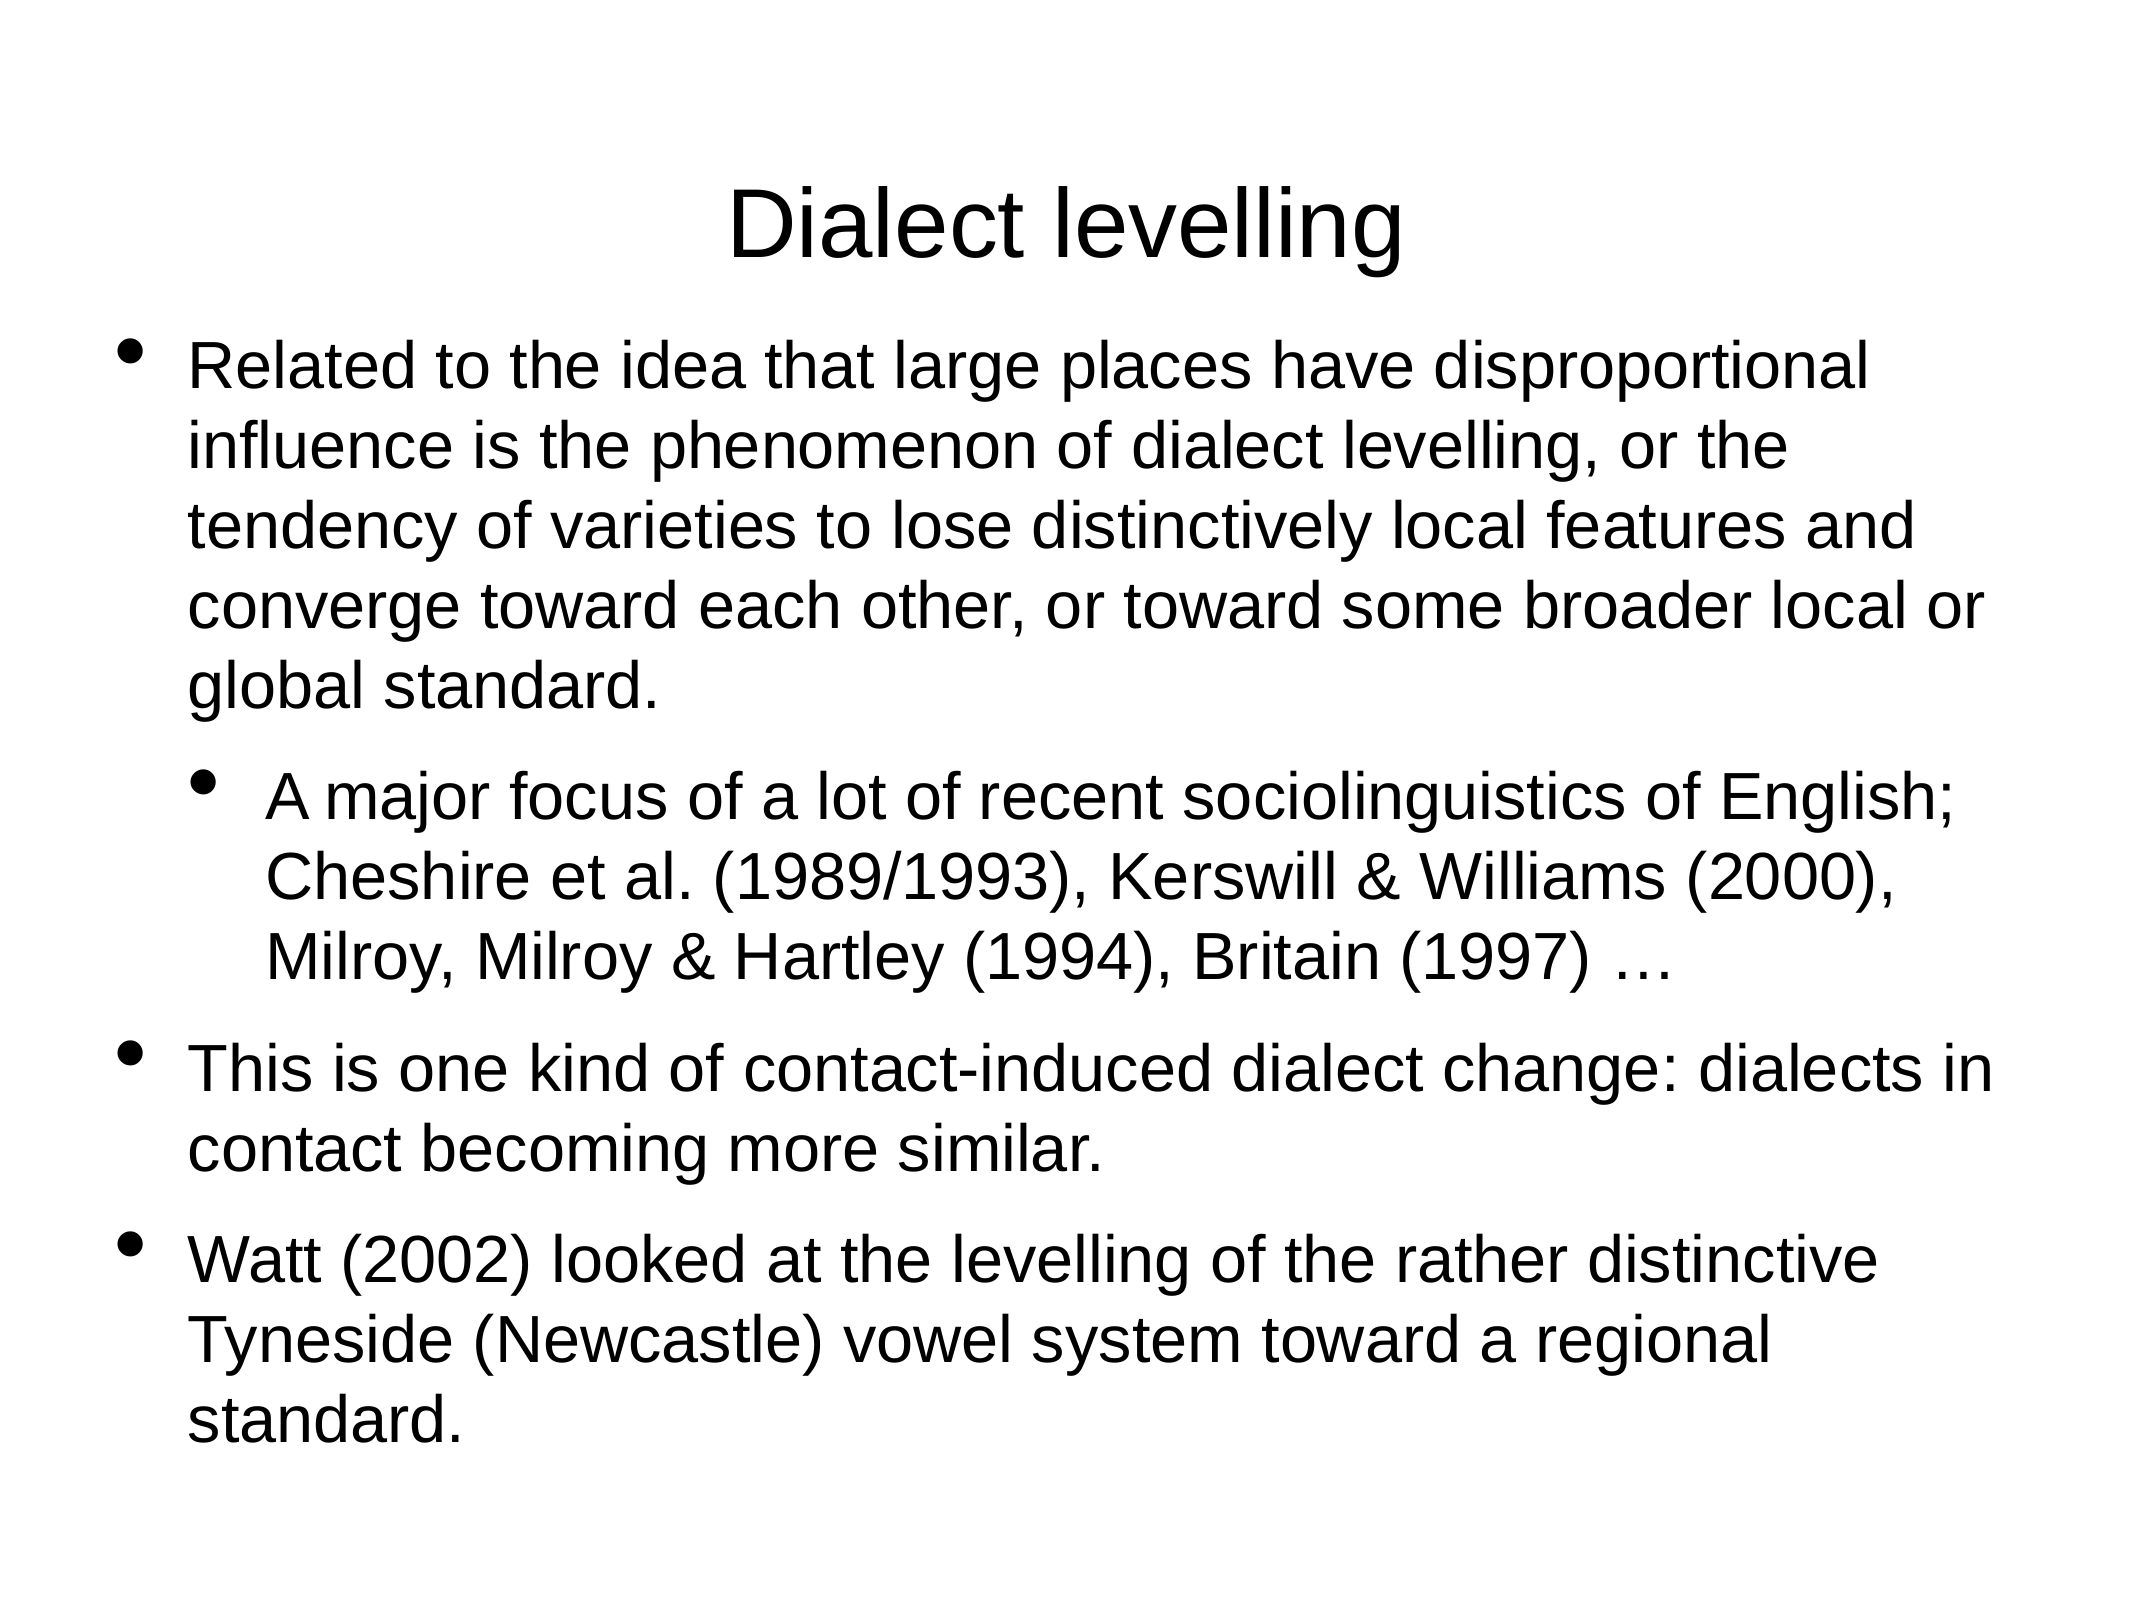

# Dialect levelling
Related to the idea that large places have disproportional influence is the phenomenon of dialect levelling, or the tendency of varieties to lose distinctively local features and converge toward each other, or toward some broader local or global standard.
A major focus of a lot of recent sociolinguistics of English; Cheshire et al. (1989/1993), Kerswill & Williams (2000), Milroy, Milroy & Hartley (1994), Britain (1997) …
This is one kind of contact-induced dialect change: dialects in contact becoming more similar.
Watt (2002) looked at the levelling of the rather distinctive Tyneside (Newcastle) vowel system toward a regional standard.